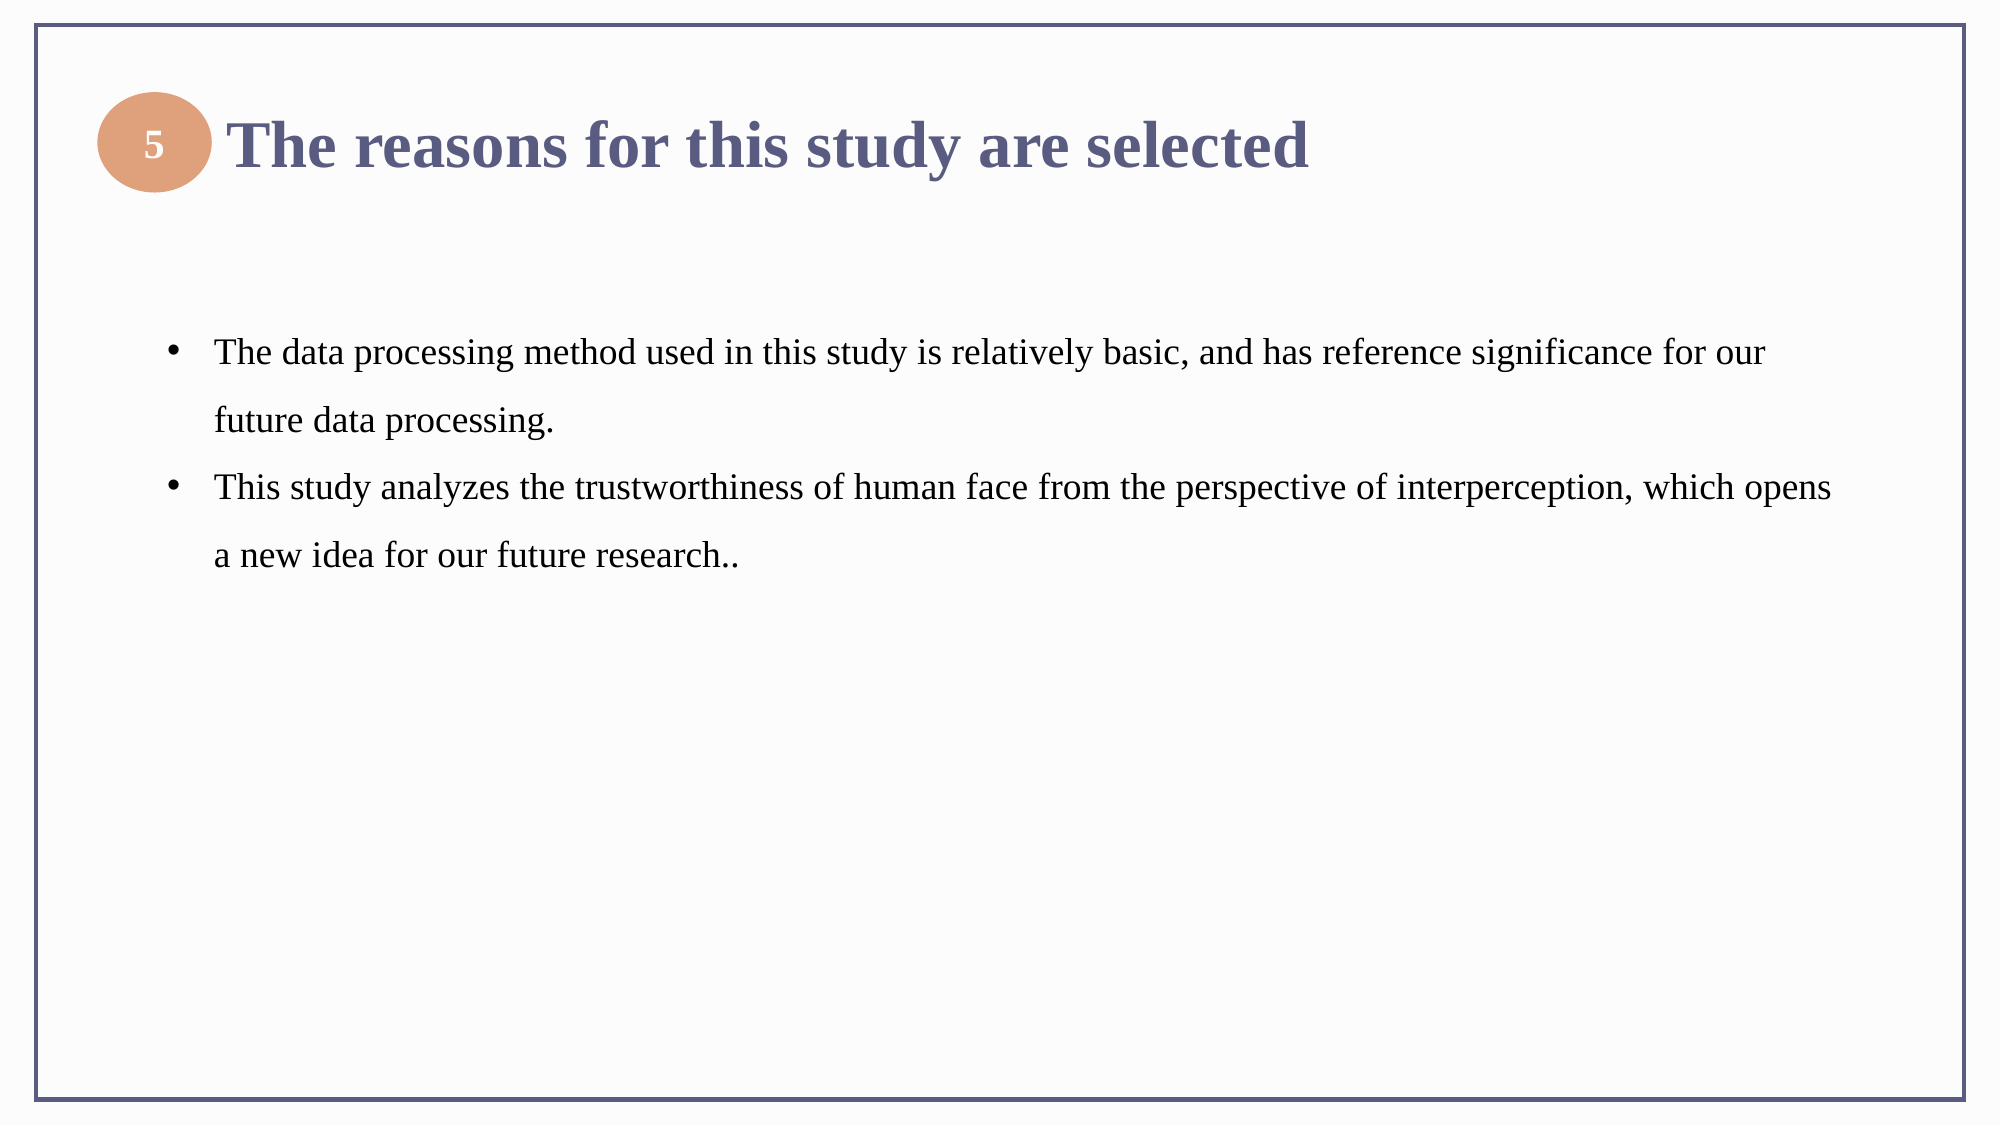

5
The reasons for this study are selected
The data processing method used in this study is relatively basic, and has reference significance for our future data processing.
This study analyzes the trustworthiness of human face from the perspective of interperception, which opens a new idea for our future research..